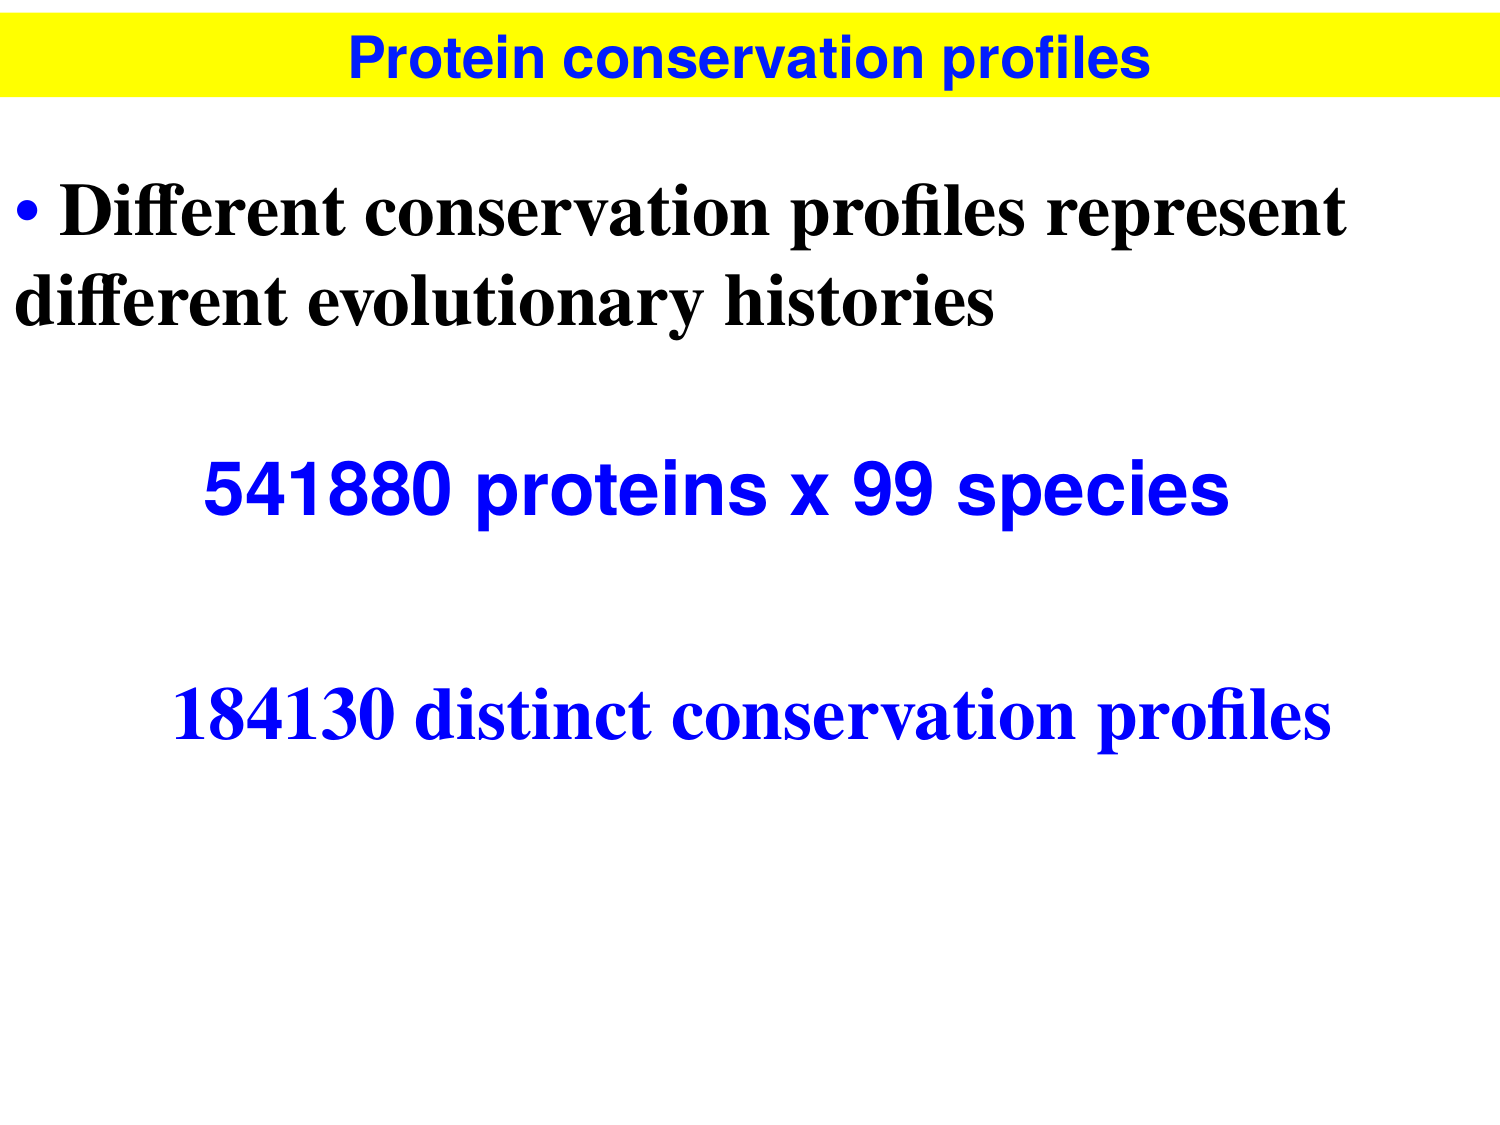

Protein conservation profiles
• Different conservation profiles represent different evolutionary histories
541880 proteins x 99 species
184130 distinct conservation profiles